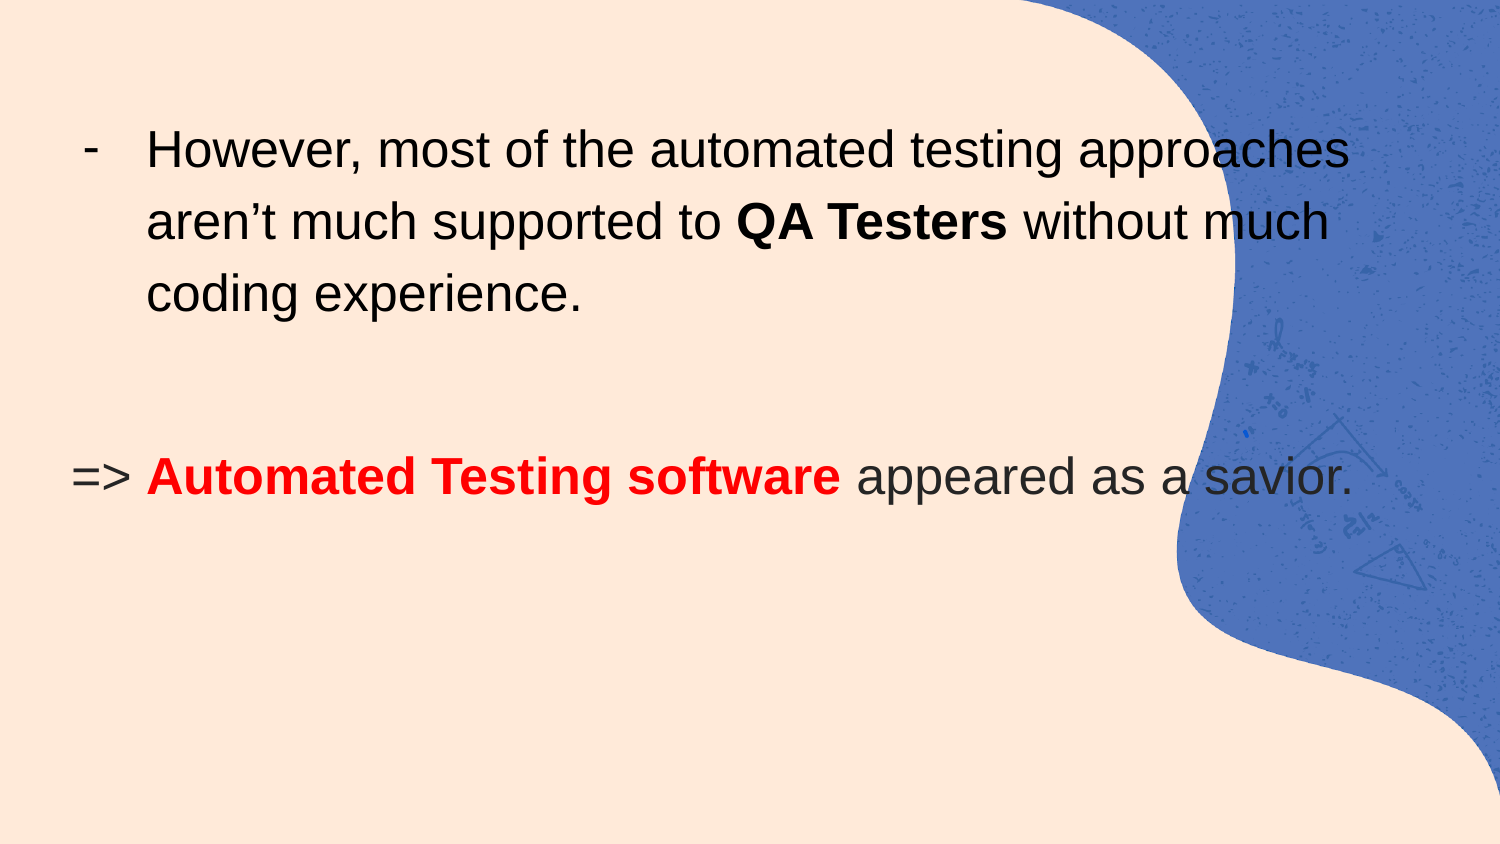

However, most of the automated testing approaches aren’t much supported to QA Testers without much coding experience.

=> Automated Testing software appeared as a savior.